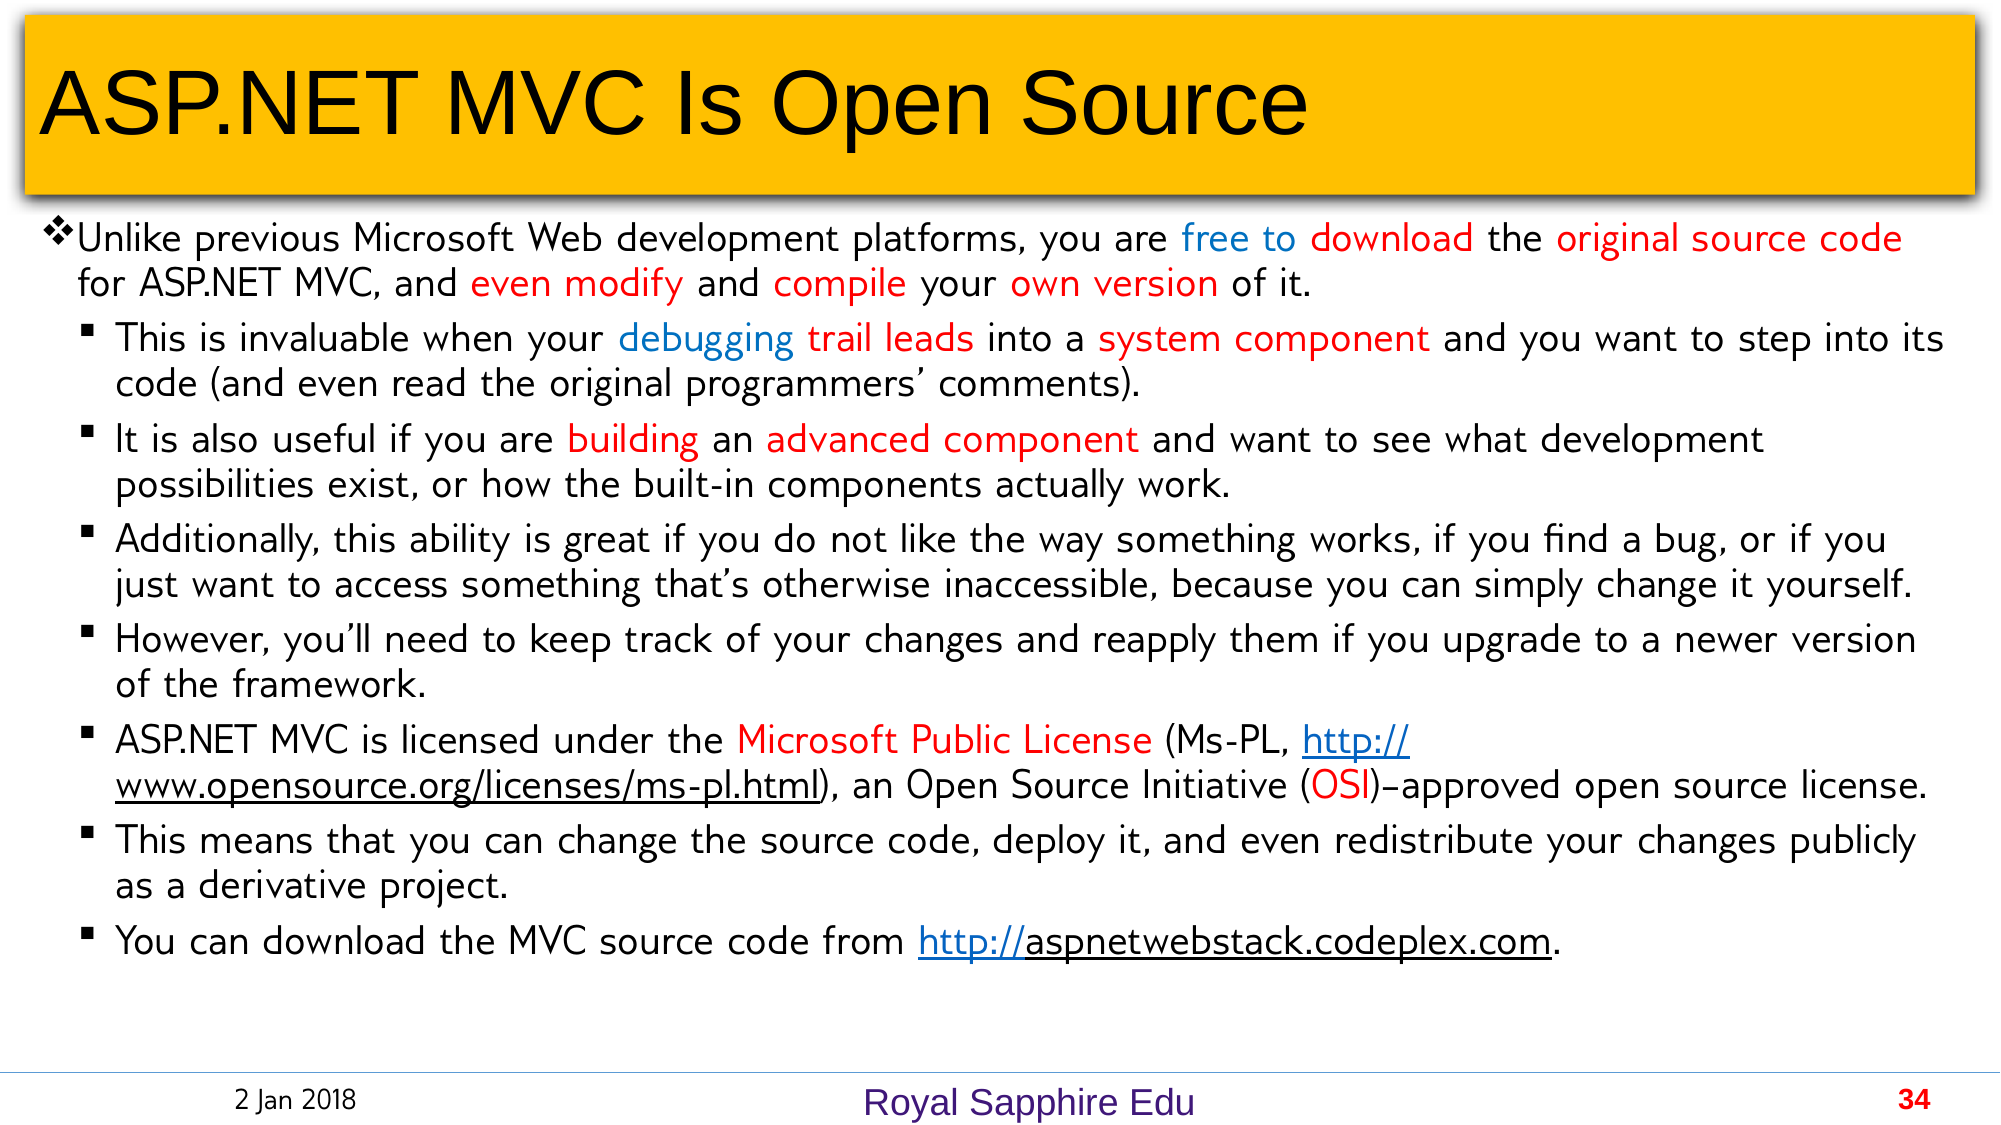

# ASP.NET MVC Is Open Source
Unlike previous Microsoft Web development platforms, you are free to download the original source code for ASP.NET MVC, and even modify and compile your own version of it.
This is invaluable when your debugging trail leads into a system component and you want to step into its code (and even read the original programmers’ comments).
It is also useful if you are building an advanced component and want to see what development possibilities exist, or how the built-in components actually work.
Additionally, this ability is great if you do not like the way something works, if you find a bug, or if you just want to access something that’s otherwise inaccessible, because you can simply change it yourself.
However, you’ll need to keep track of your changes and reapply them if you upgrade to a newer version of the framework.
ASP.NET MVC is licensed under the Microsoft Public License (Ms-PL, http://www.opensource.org/licenses/ms-pl.html), an Open Source Initiative (OSI)–approved open source license.
This means that you can change the source code, deploy it, and even redistribute your changes publicly as a derivative project.
You can download the MVC source code from http://aspnetwebstack.codeplex.com.
2 Jan 2018
34